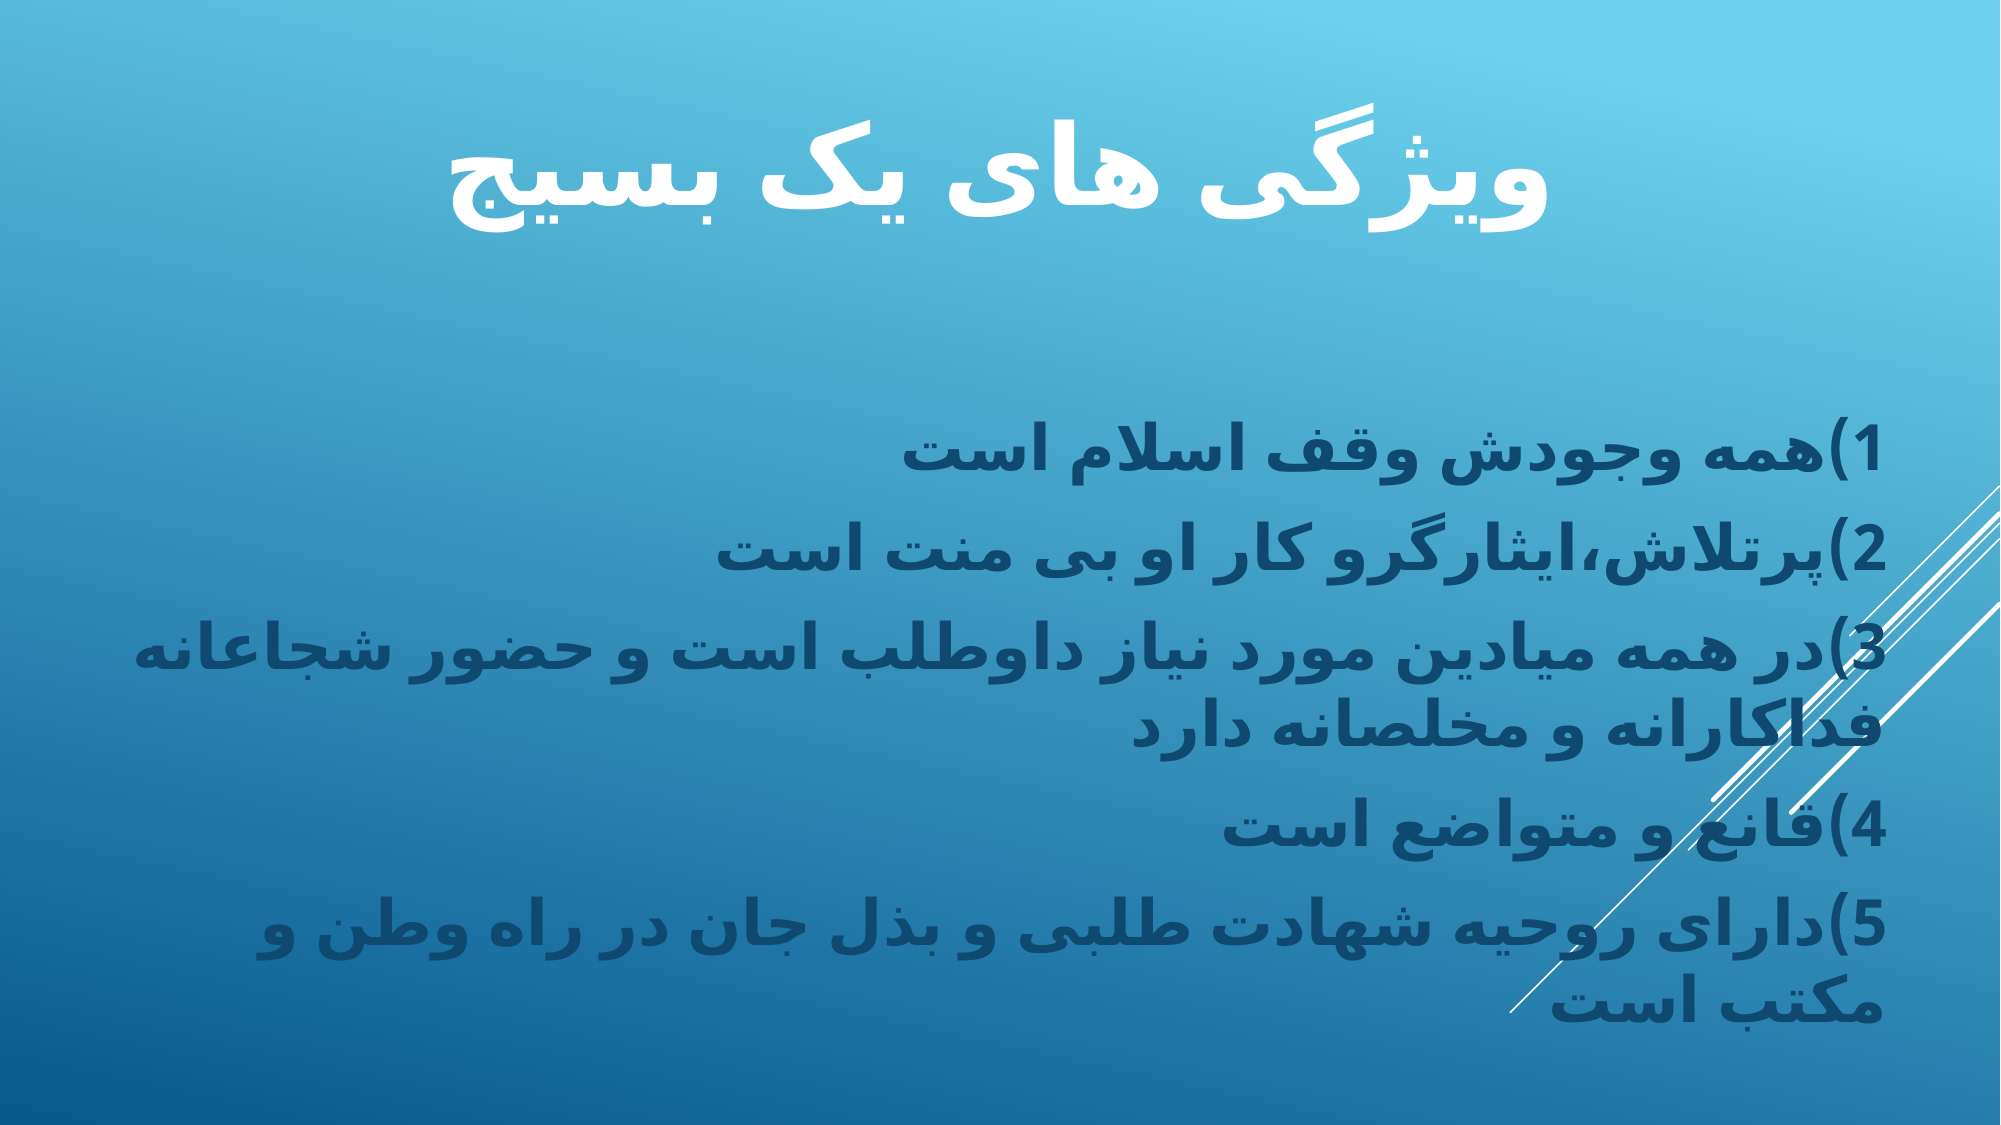

# ویژگی های یک بسیج
1)همه وجودش وقف اسلام است
2)پرتلاش،ایثارگرو کار او بی منت است
3)در همه میادین مورد نیاز داوطلب است و حضور شجاعانه فداکارانه و مخلصانه دارد
4)قانع و متواضع است
5)دارای روحیه شهادت طلبی و بذل جان در راه وطن و مکتب است